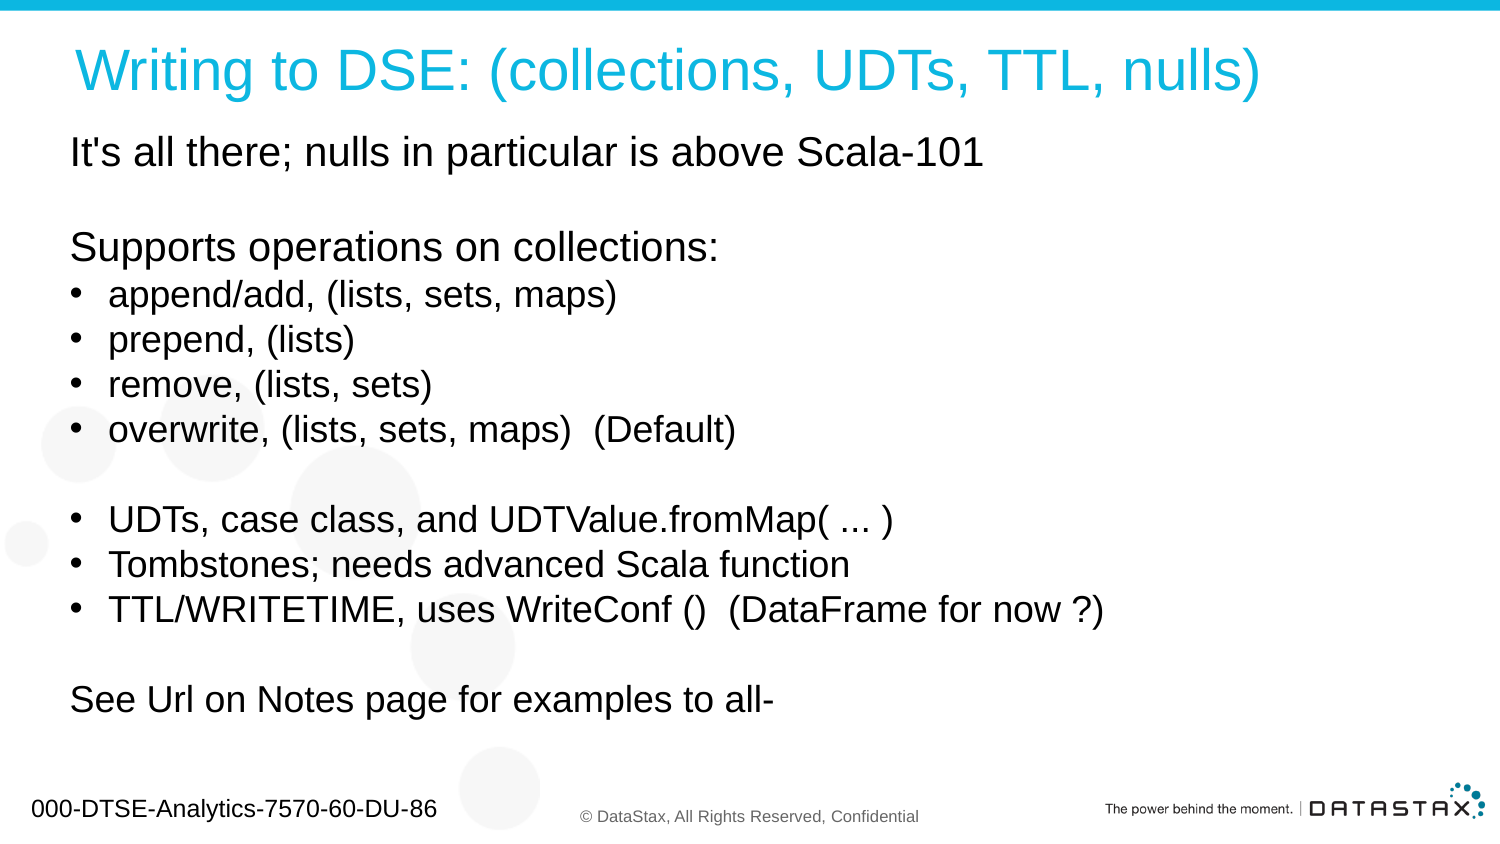

# Writing to DSE: (collections, UDTs, TTL, nulls)
It's all there; nulls in particular is above Scala-101

Supports operations on collections:
append/add, (lists, sets, maps)
prepend, (lists)
remove, (lists, sets)
overwrite, (lists, sets, maps)  (Default)

UDTs, case class, and UDTValue.fromMap( ... )
Tombstones; needs advanced Scala function
TTL/WRITETIME, uses WriteConf ()  (DataFrame for now ?)

See Url on Notes page for examples to all-
000-DTSE-Analytics-7570-60-DU-86